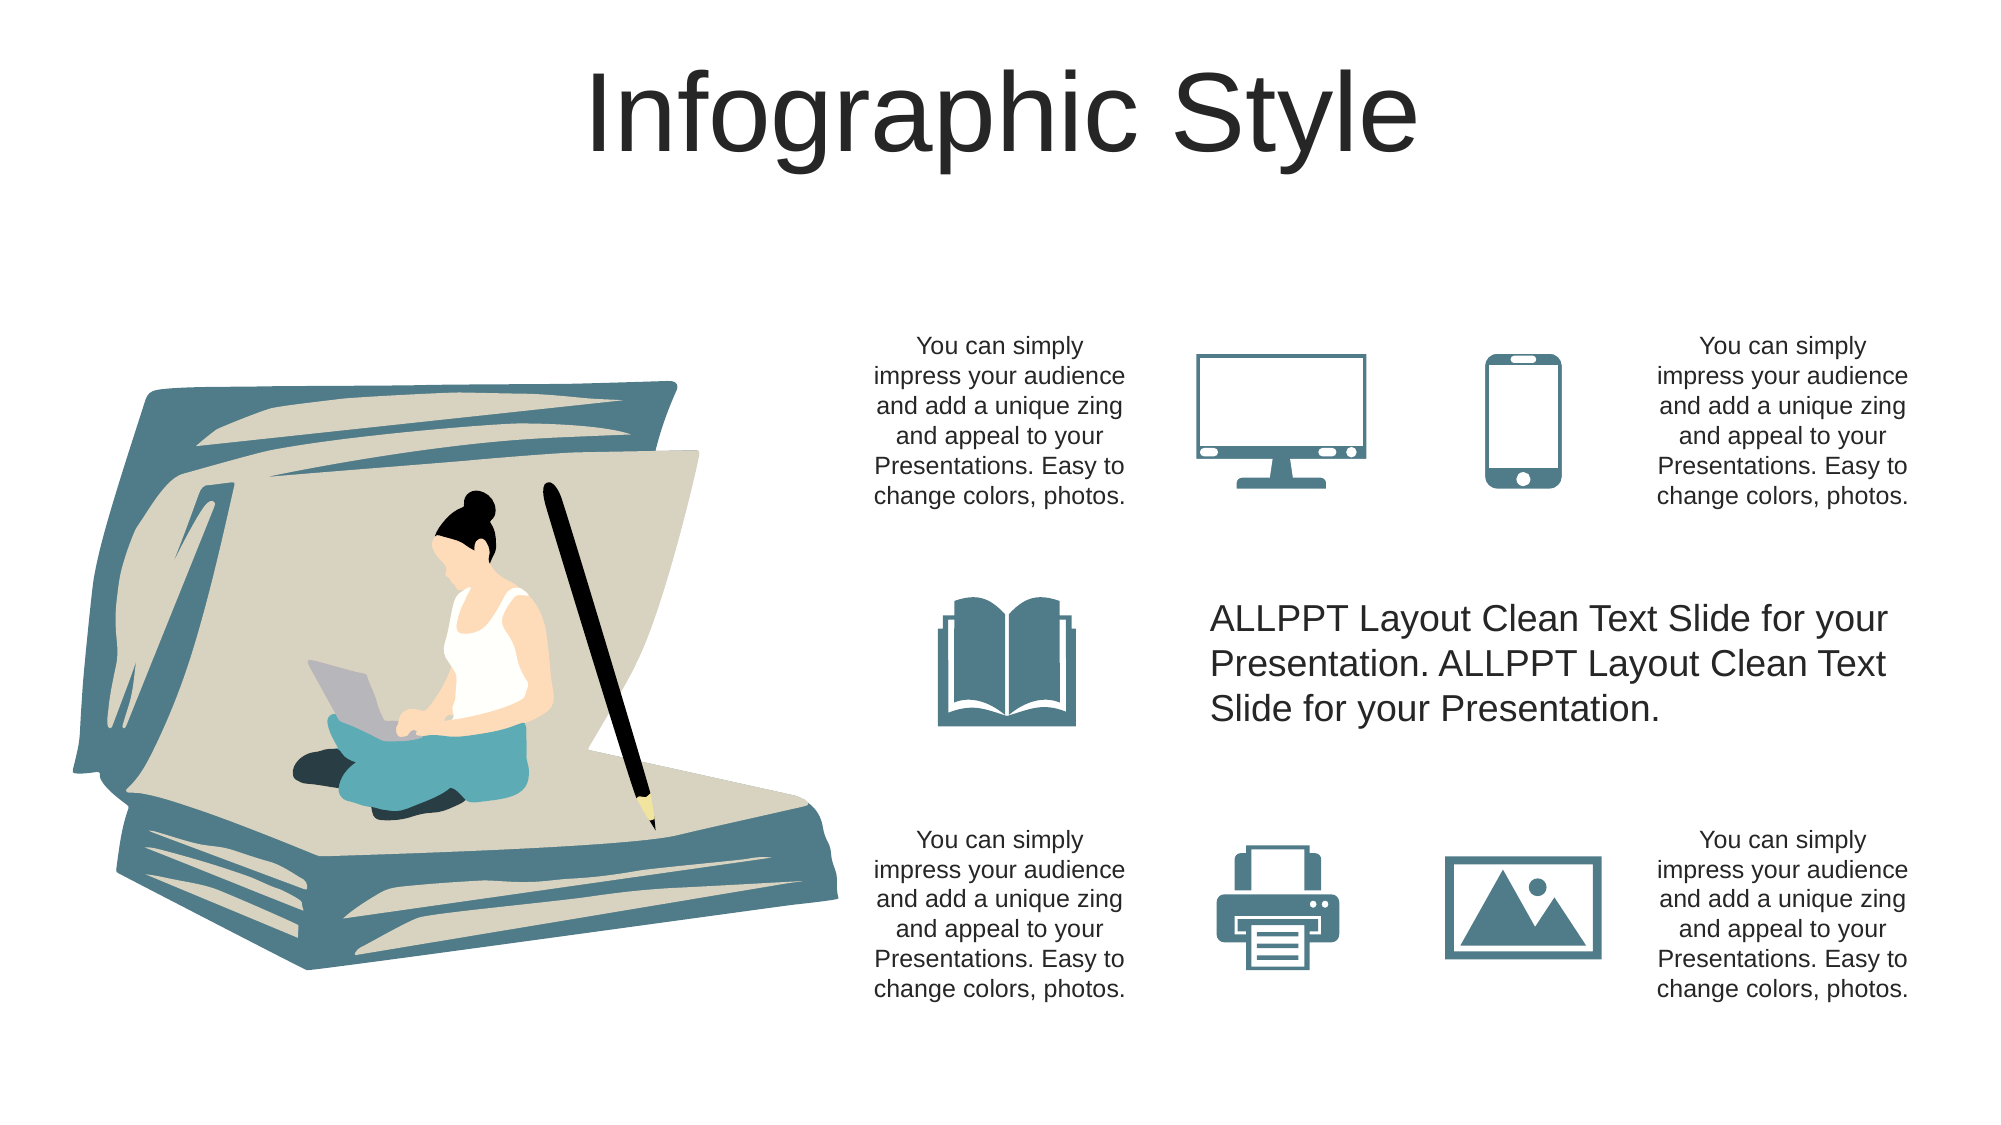

Infographic Style
You can simply impress your audience and add a unique zing and appeal to your Presentations. Easy to change colors, photos.
You can simply impress your audience and add a unique zing and appeal to your Presentations. Easy to change colors, photos.

ALLPPT Layout Clean Text Slide for your Presentation. ALLPPT Layout Clean Text Slide for your Presentation.

You can simply impress your audience and add a unique zing and appeal to your Presentations. Easy to change colors, photos.
You can simply impress your audience and add a unique zing and appeal to your Presentations. Easy to change colors, photos.